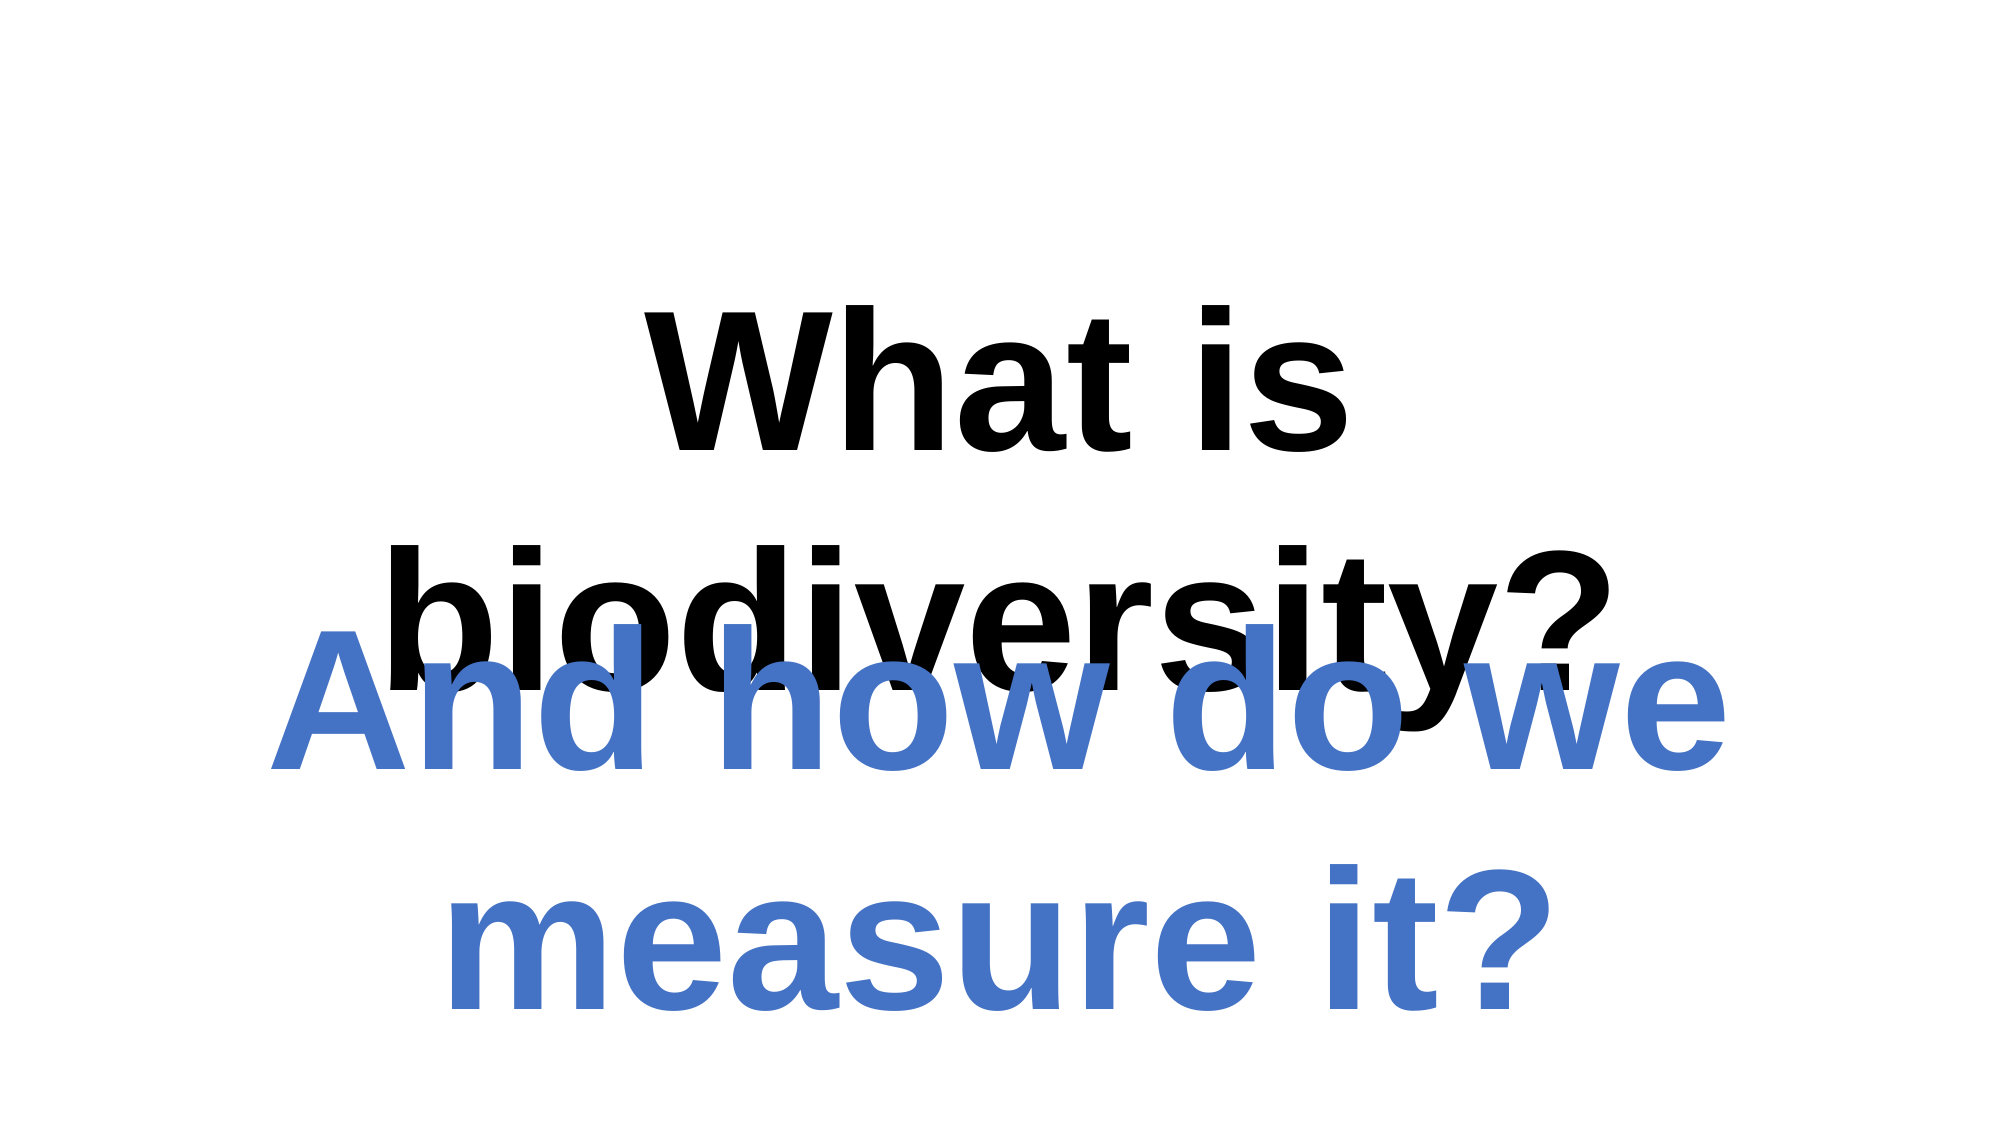

What is biodiversity?
And how do we measure it?